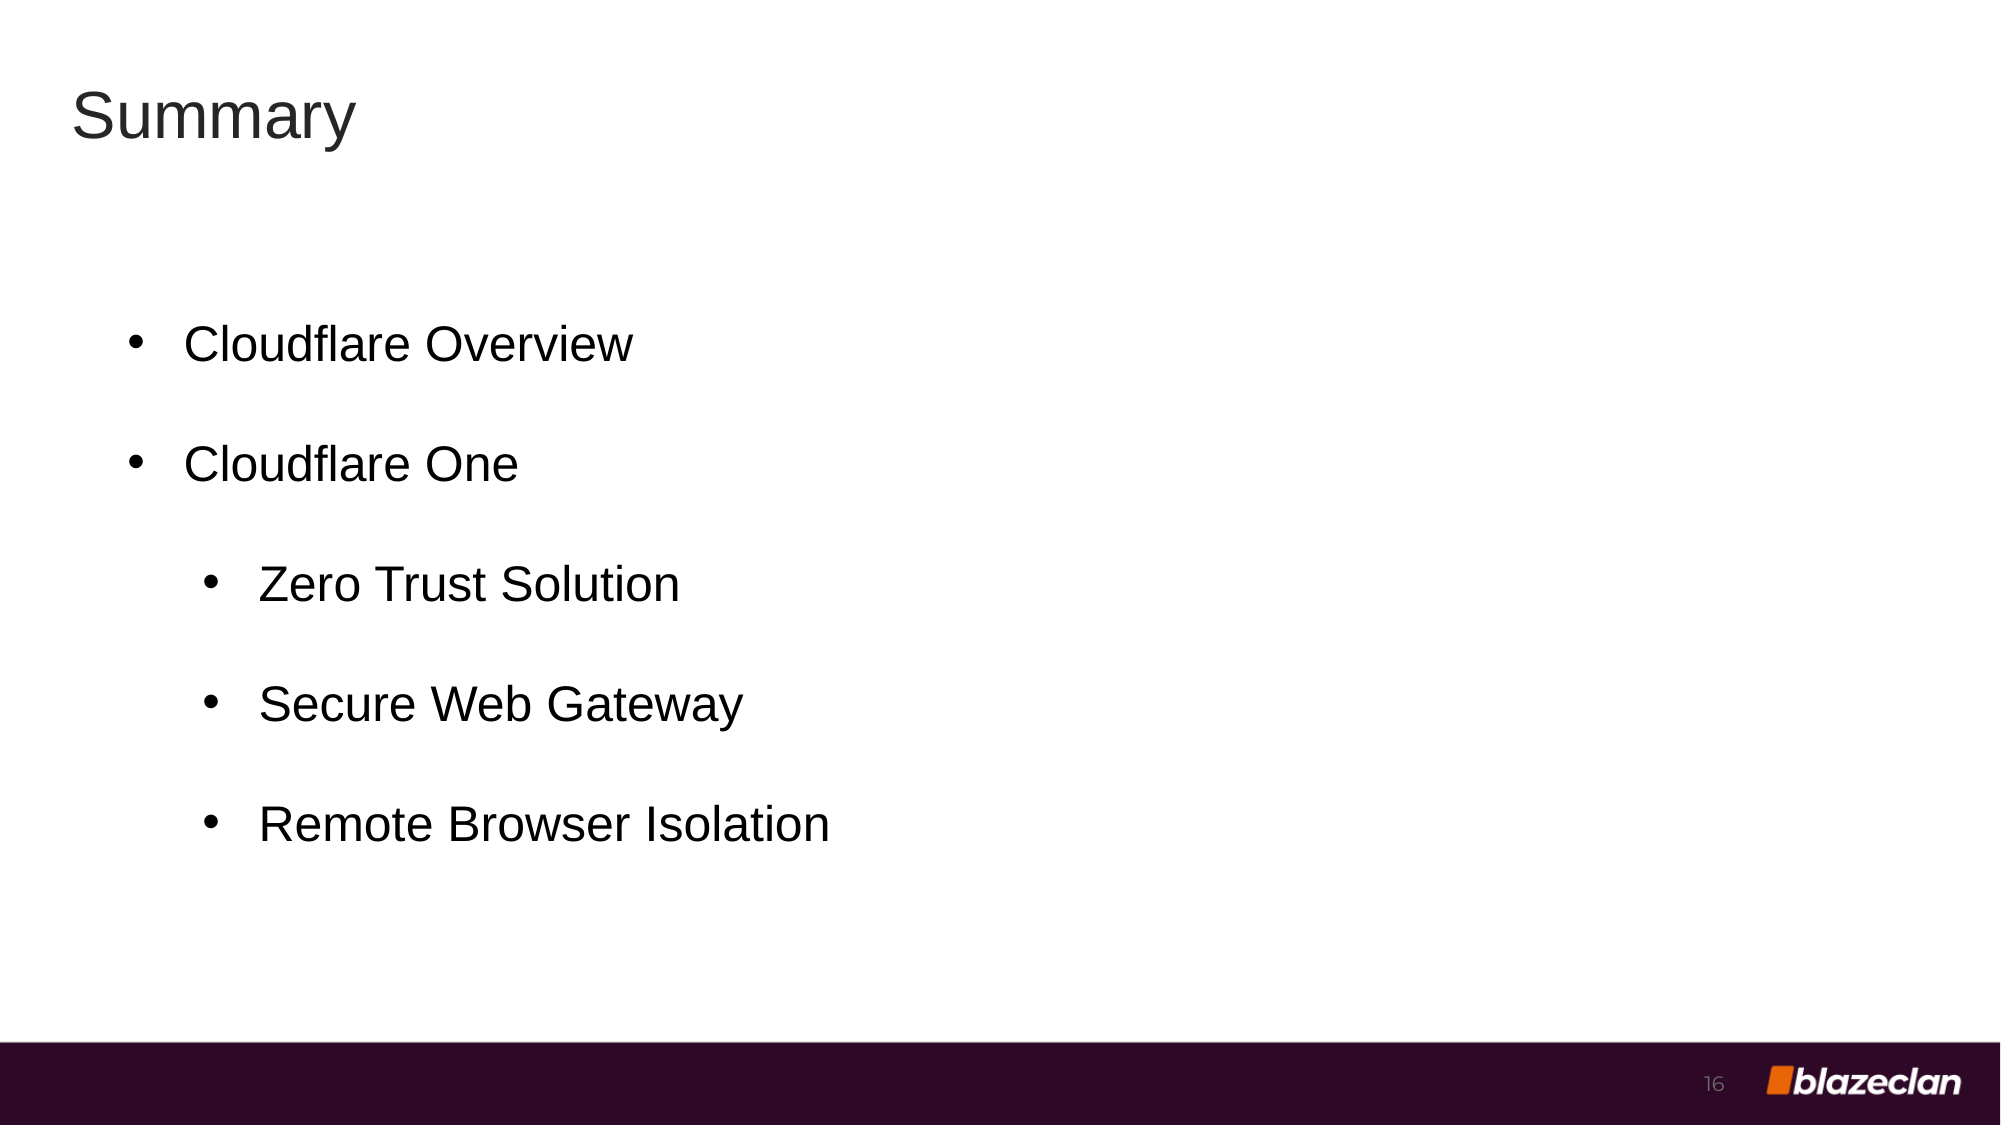

# Summary
Cloudflare Overview
Cloudflare One
Zero Trust Solution
Secure Web Gateway
Remote Browser Isolation
16